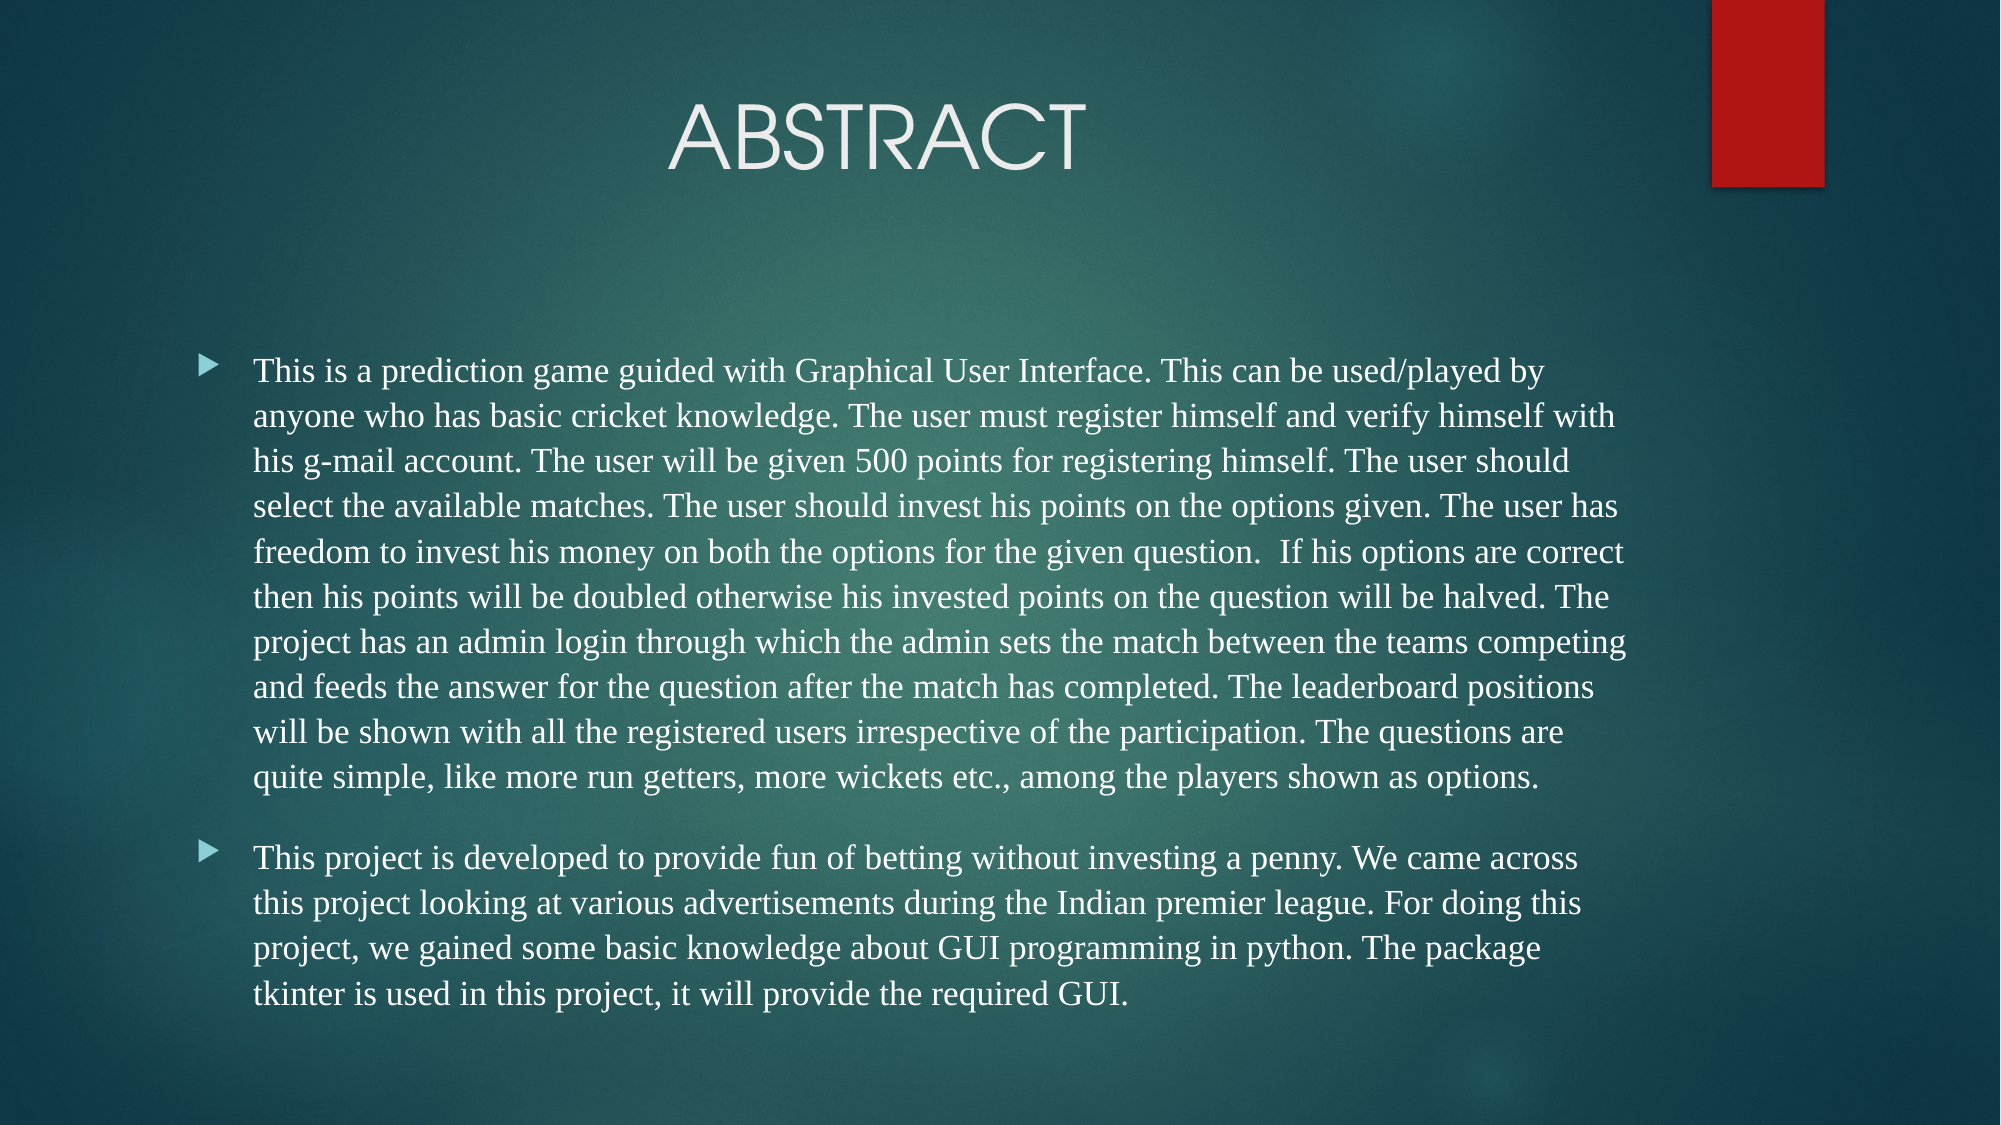

# ABSTRACT
This is a prediction game guided with Graphical User Interface. This can be used/played by anyone who has basic cricket knowledge. The user must register himself and verify himself with his g-mail account. The user will be given 500 points for registering himself. The user should select the available matches. The user should invest his points on the options given. The user has freedom to invest his money on both the options for the given question.  If his options are correct then his points will be doubled otherwise his invested points on the question will be halved. The project has an admin login through which the admin sets the match between the teams competing and feeds the answer for the question after the match has completed. The leaderboard positions will be shown with all the registered users irrespective of the participation. The questions are quite simple, like more run getters, more wickets etc., among the players shown as options.
This project is developed to provide fun of betting without investing a penny. We came across this project looking at various advertisements during the Indian premier league. For doing this project, we gained some basic knowledge about GUI programming in python. The package tkinter is used in this project, it will provide the required GUI.